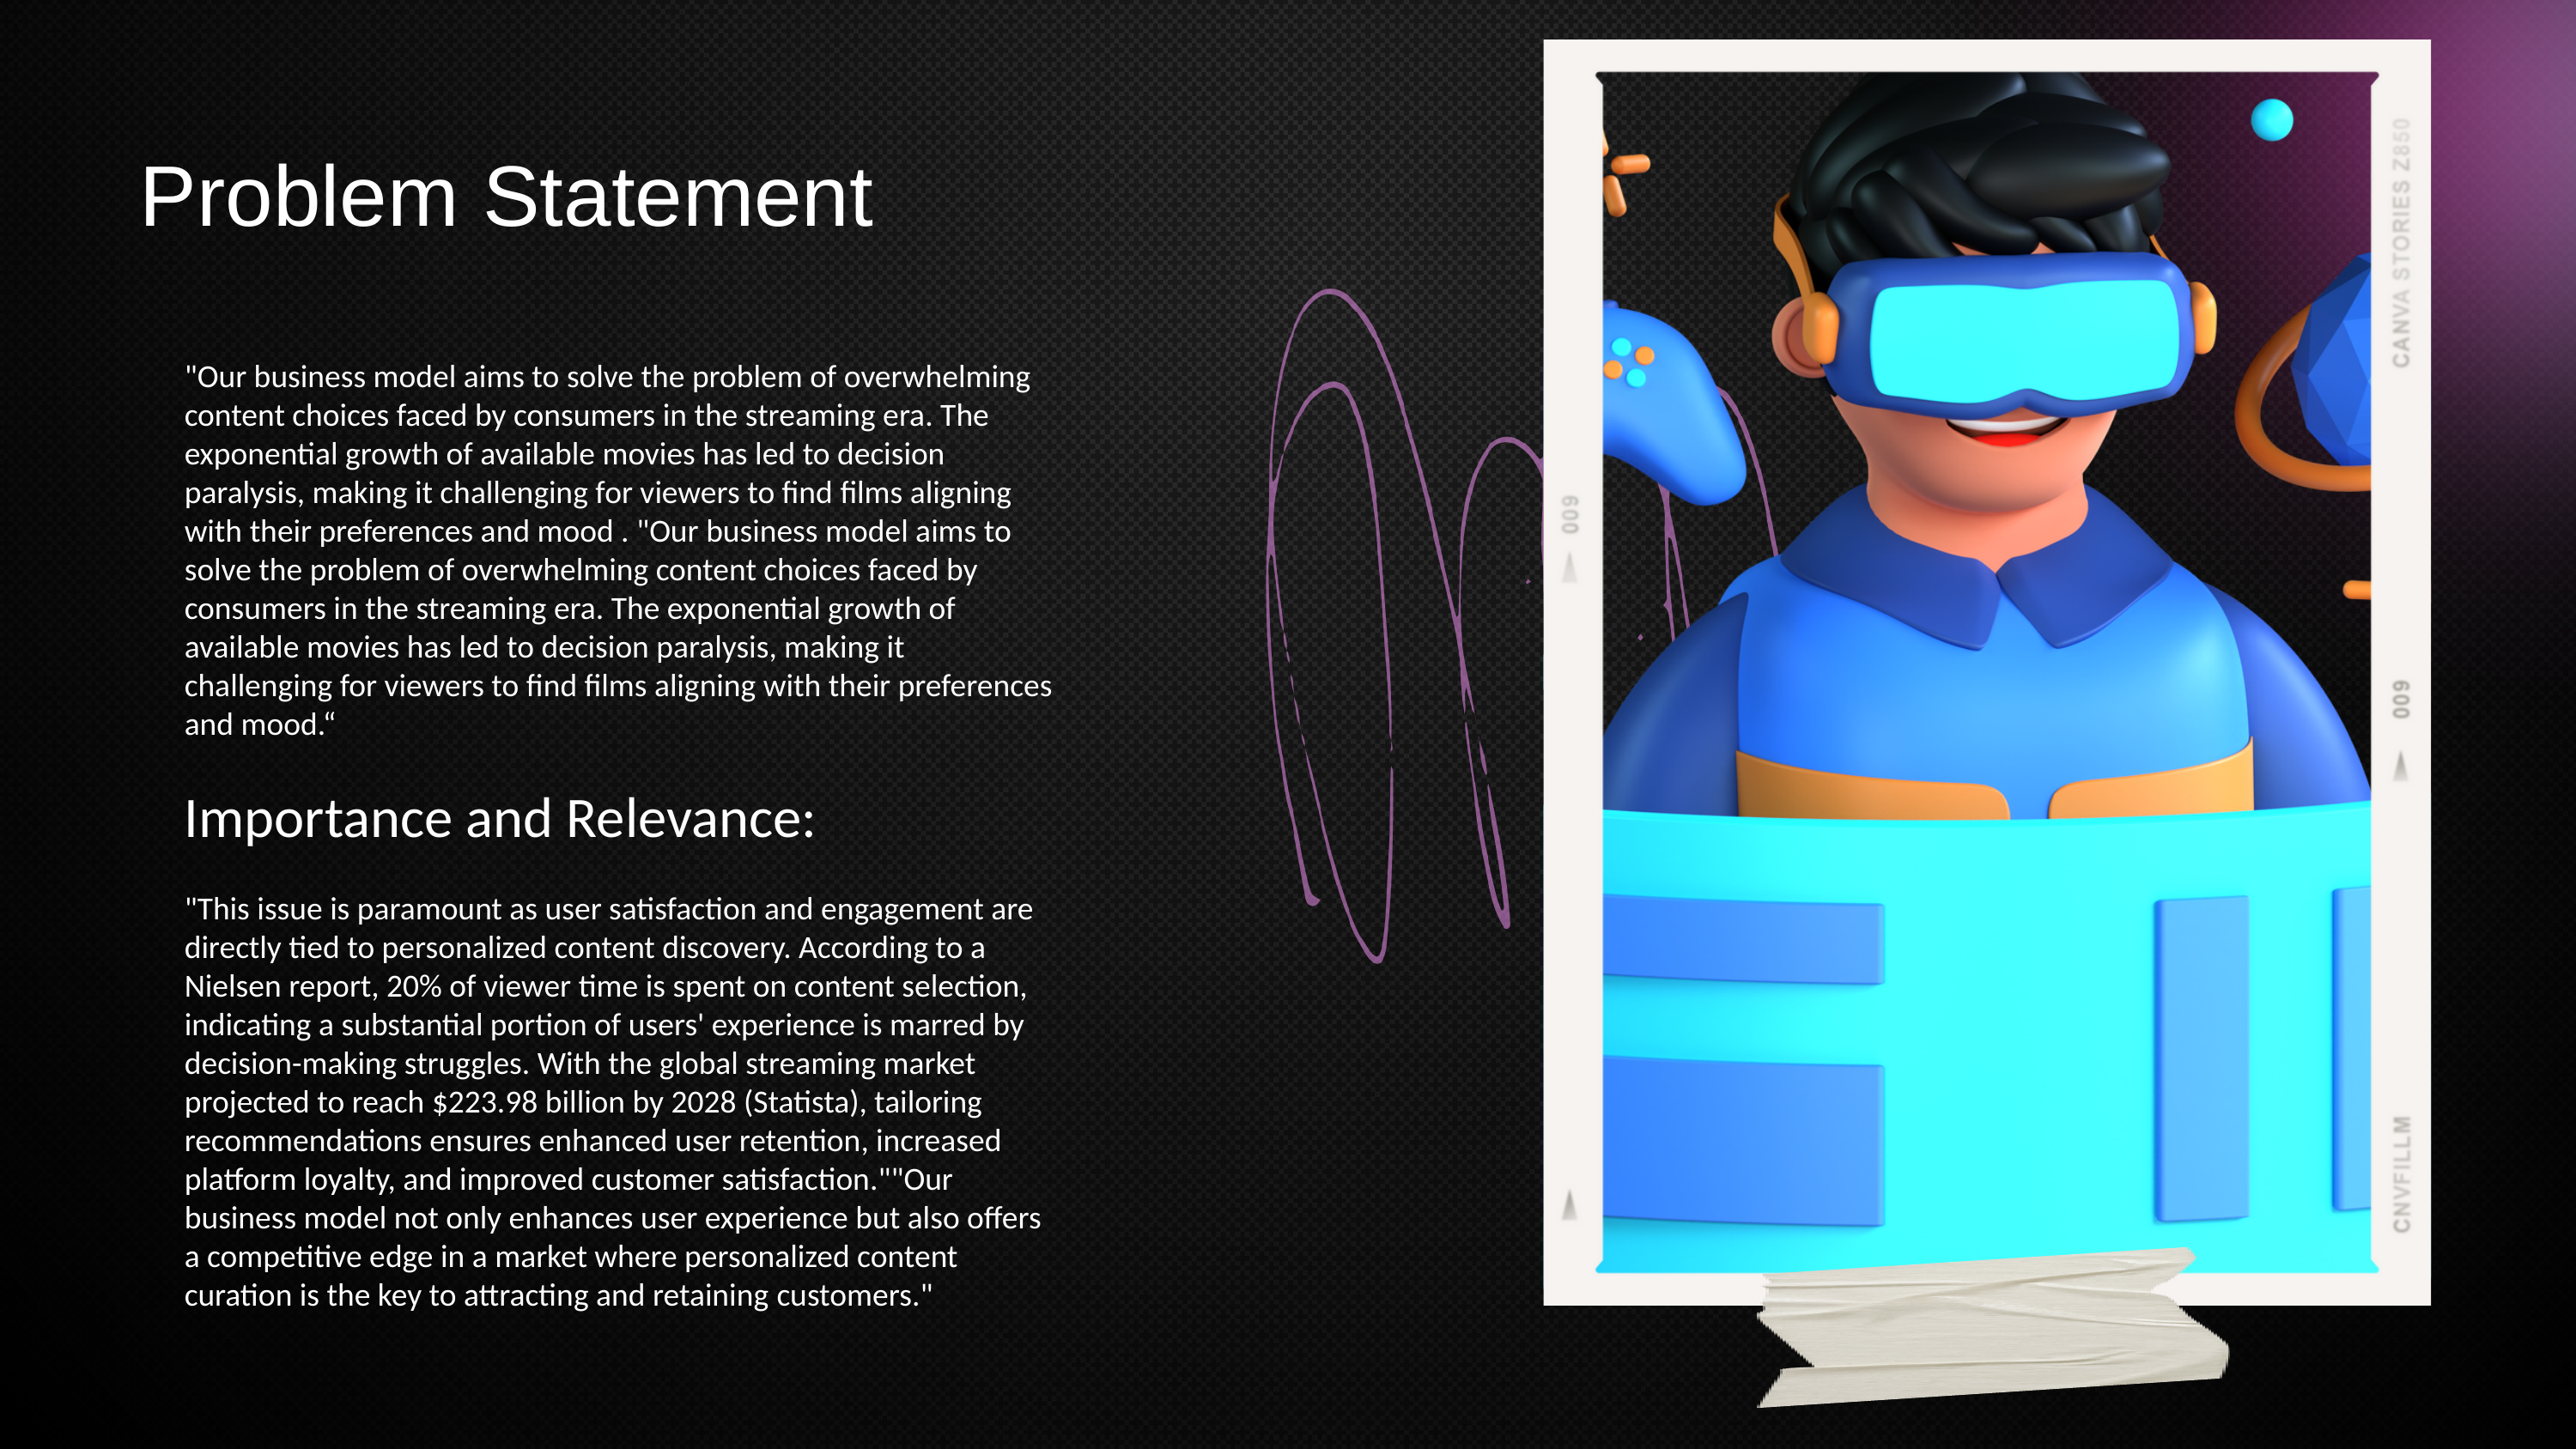

Problem Statement

"Our business model aims to solve the problem of overwhelming content choices faced by consumers in the streaming era. The exponential growth of available movies has led to decision paralysis, making it challenging for viewers to find films aligning with their preferences and mood . "Our business model aims to solve the problem of overwhelming content choices faced by consumers in the streaming era. The exponential growth of available movies has led to decision paralysis, making it challenging for viewers to find films aligning with their preferences and mood.“

Importance and Relevance:

"This issue is paramount as user satisfaction and engagement are directly tied to personalized content discovery. According to a Nielsen report, 20% of viewer time is spent on content selection, indicating a substantial portion of users' experience is marred by decision-making struggles. With the global streaming market projected to reach $223.98 billion by 2028 (Statista), tailoring recommendations ensures enhanced user retention, increased platform loyalty, and improved customer satisfaction.""Our business model not only enhances user experience but also offers a competitive edge in a market where personalized content curation is the key to attracting and retaining customers."